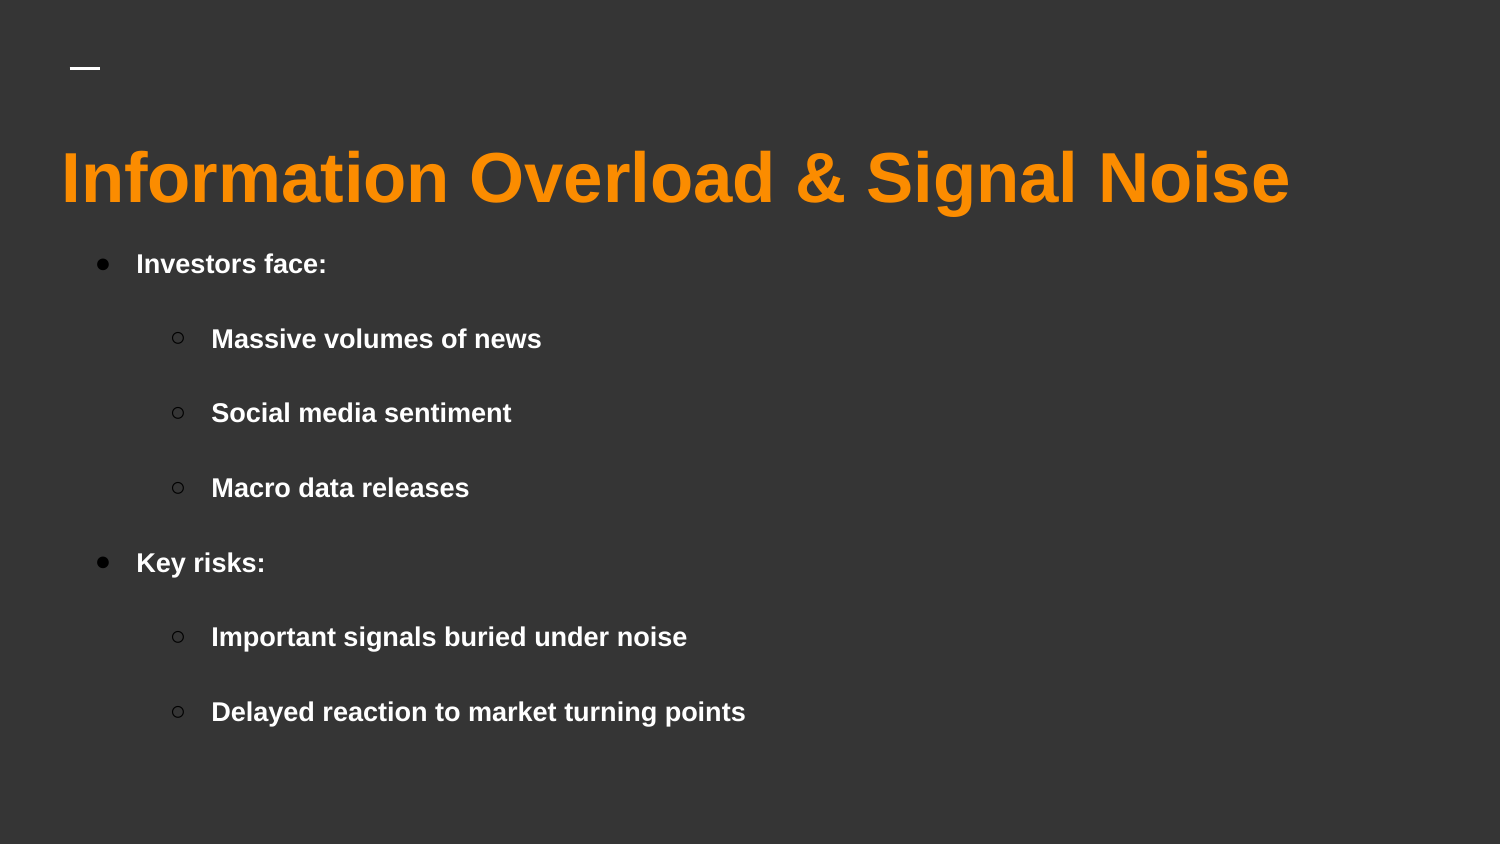

# Information Overload & Signal Noise
Investors face:
Massive volumes of news
Social media sentiment
Macro data releases
Key risks:
Important signals buried under noise
Delayed reaction to market turning points